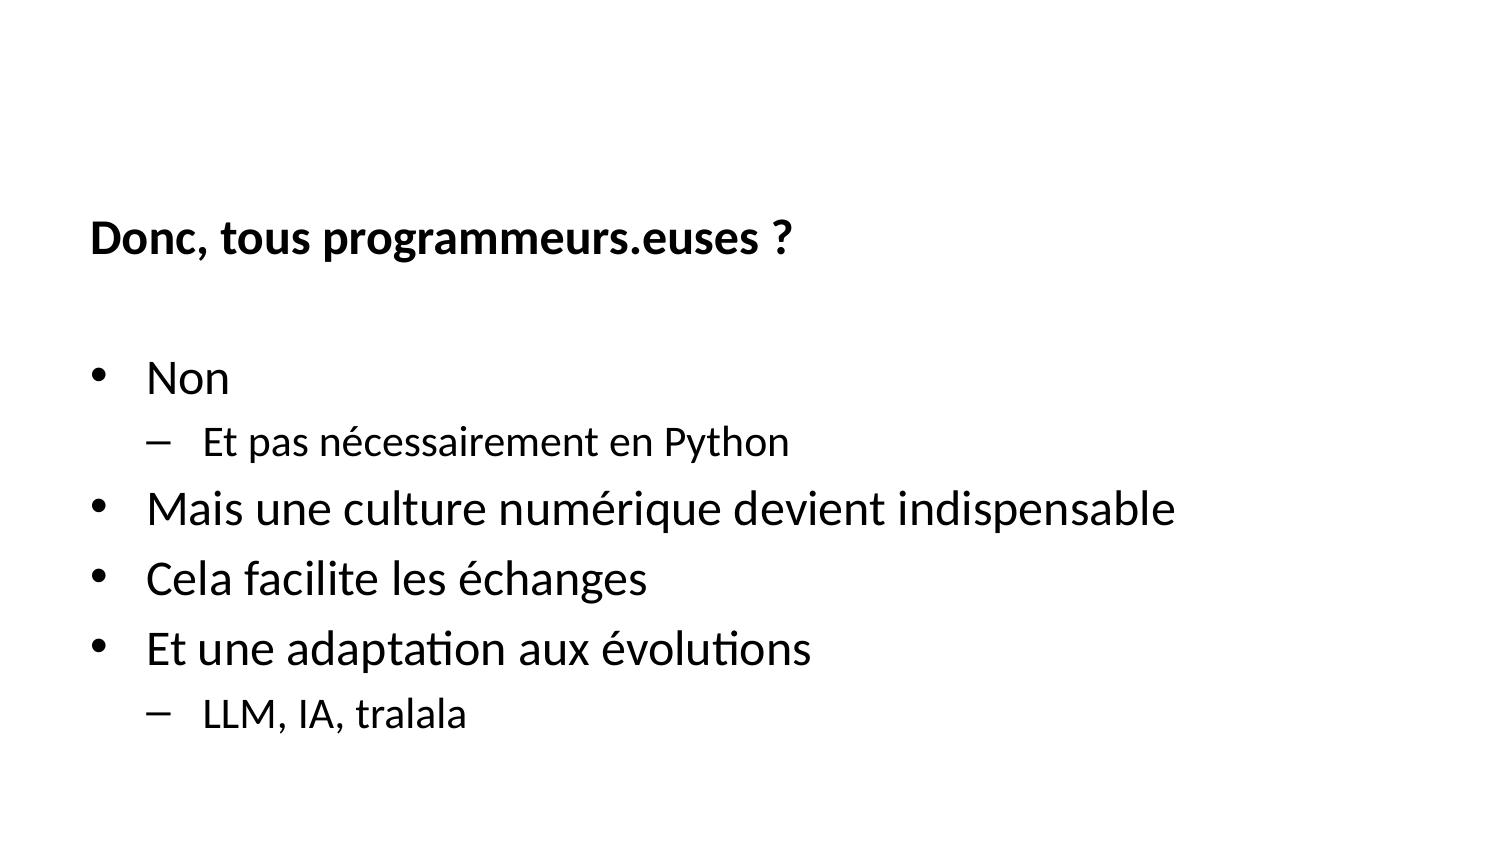

Donc, tous programmeurs.euses ?

Non
Et pas nécessairement en Python
Mais une culture numérique devient indispensable
Cela facilite les échanges
Et une adaptation aux évolutions
LLM, IA, tralala